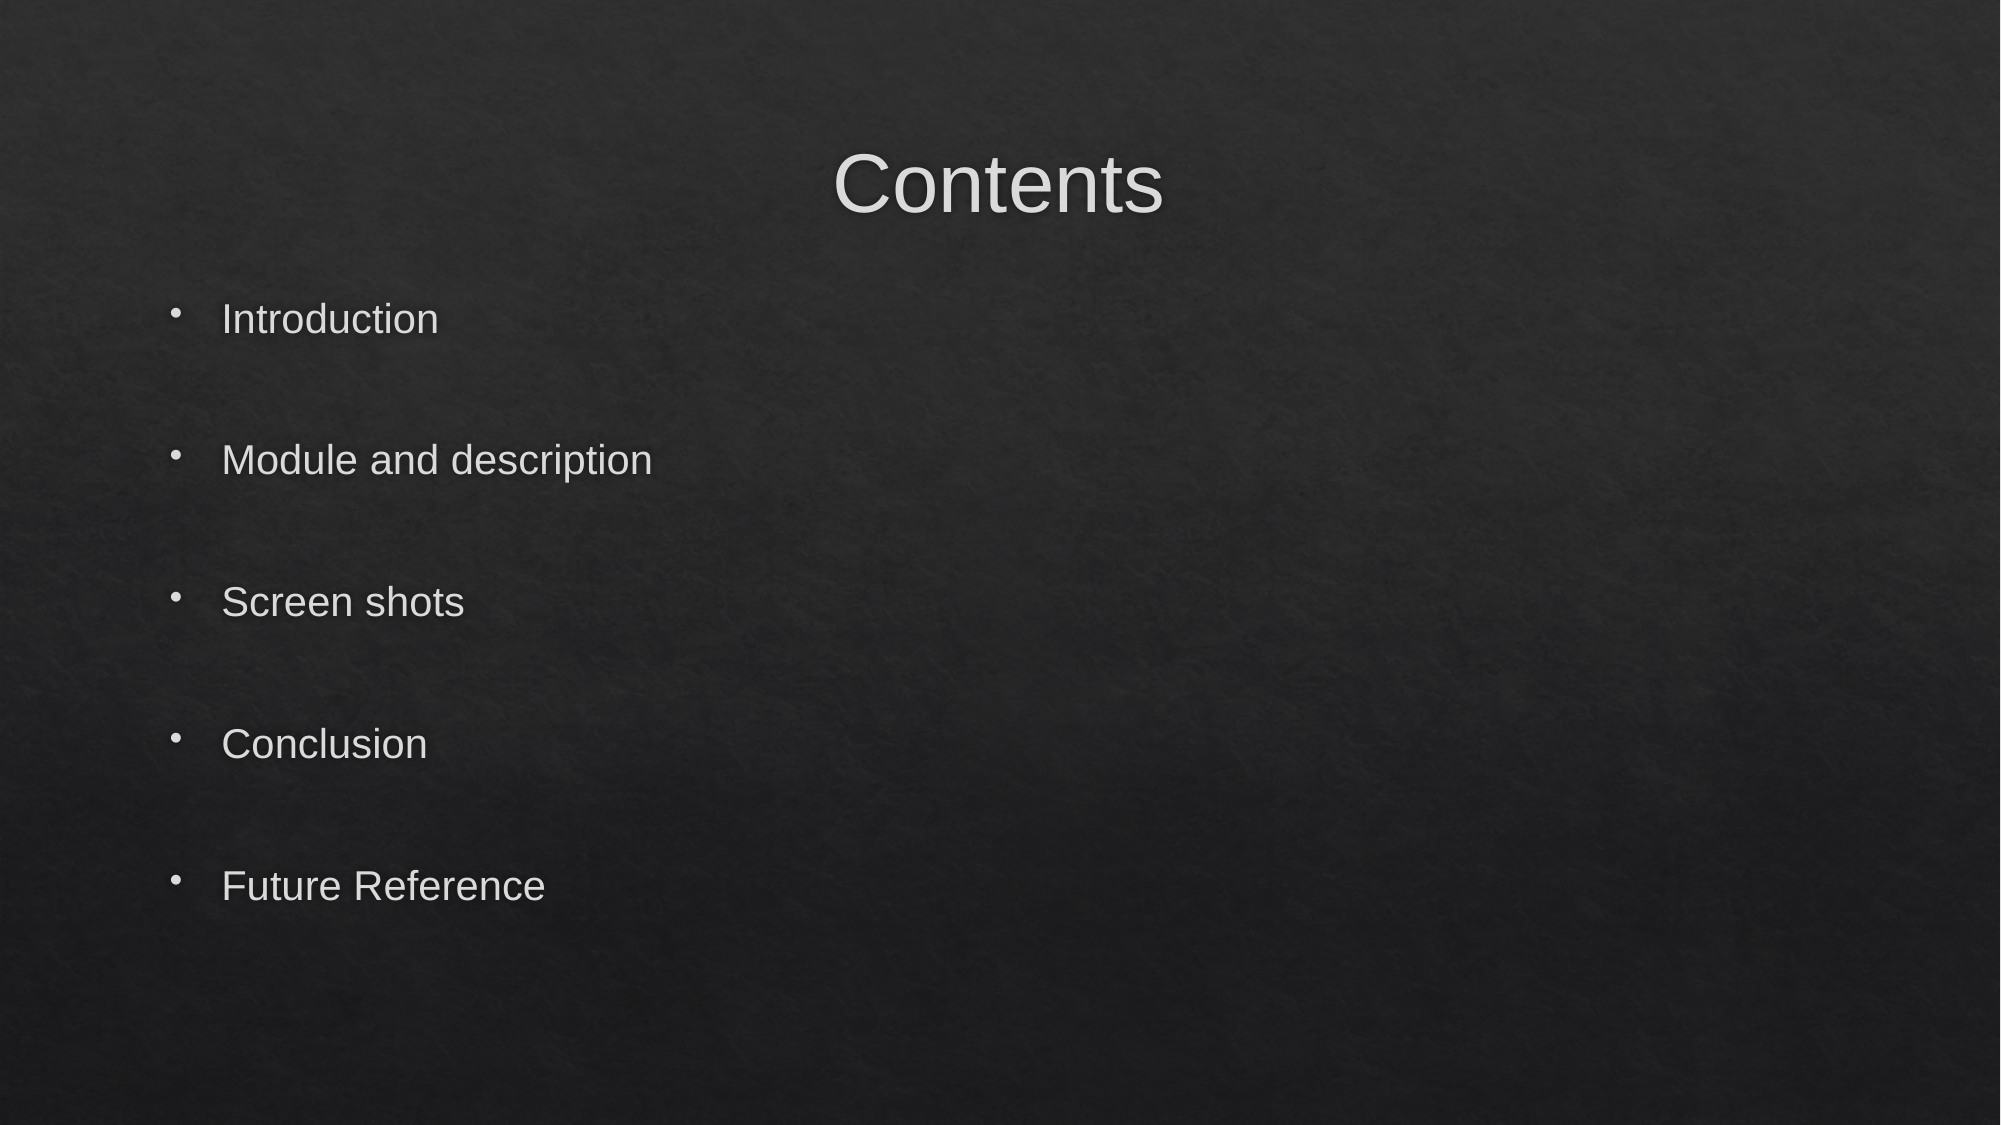

# Contents
Introduction

Module and description

Screen shots

Conclusion

Future Reference